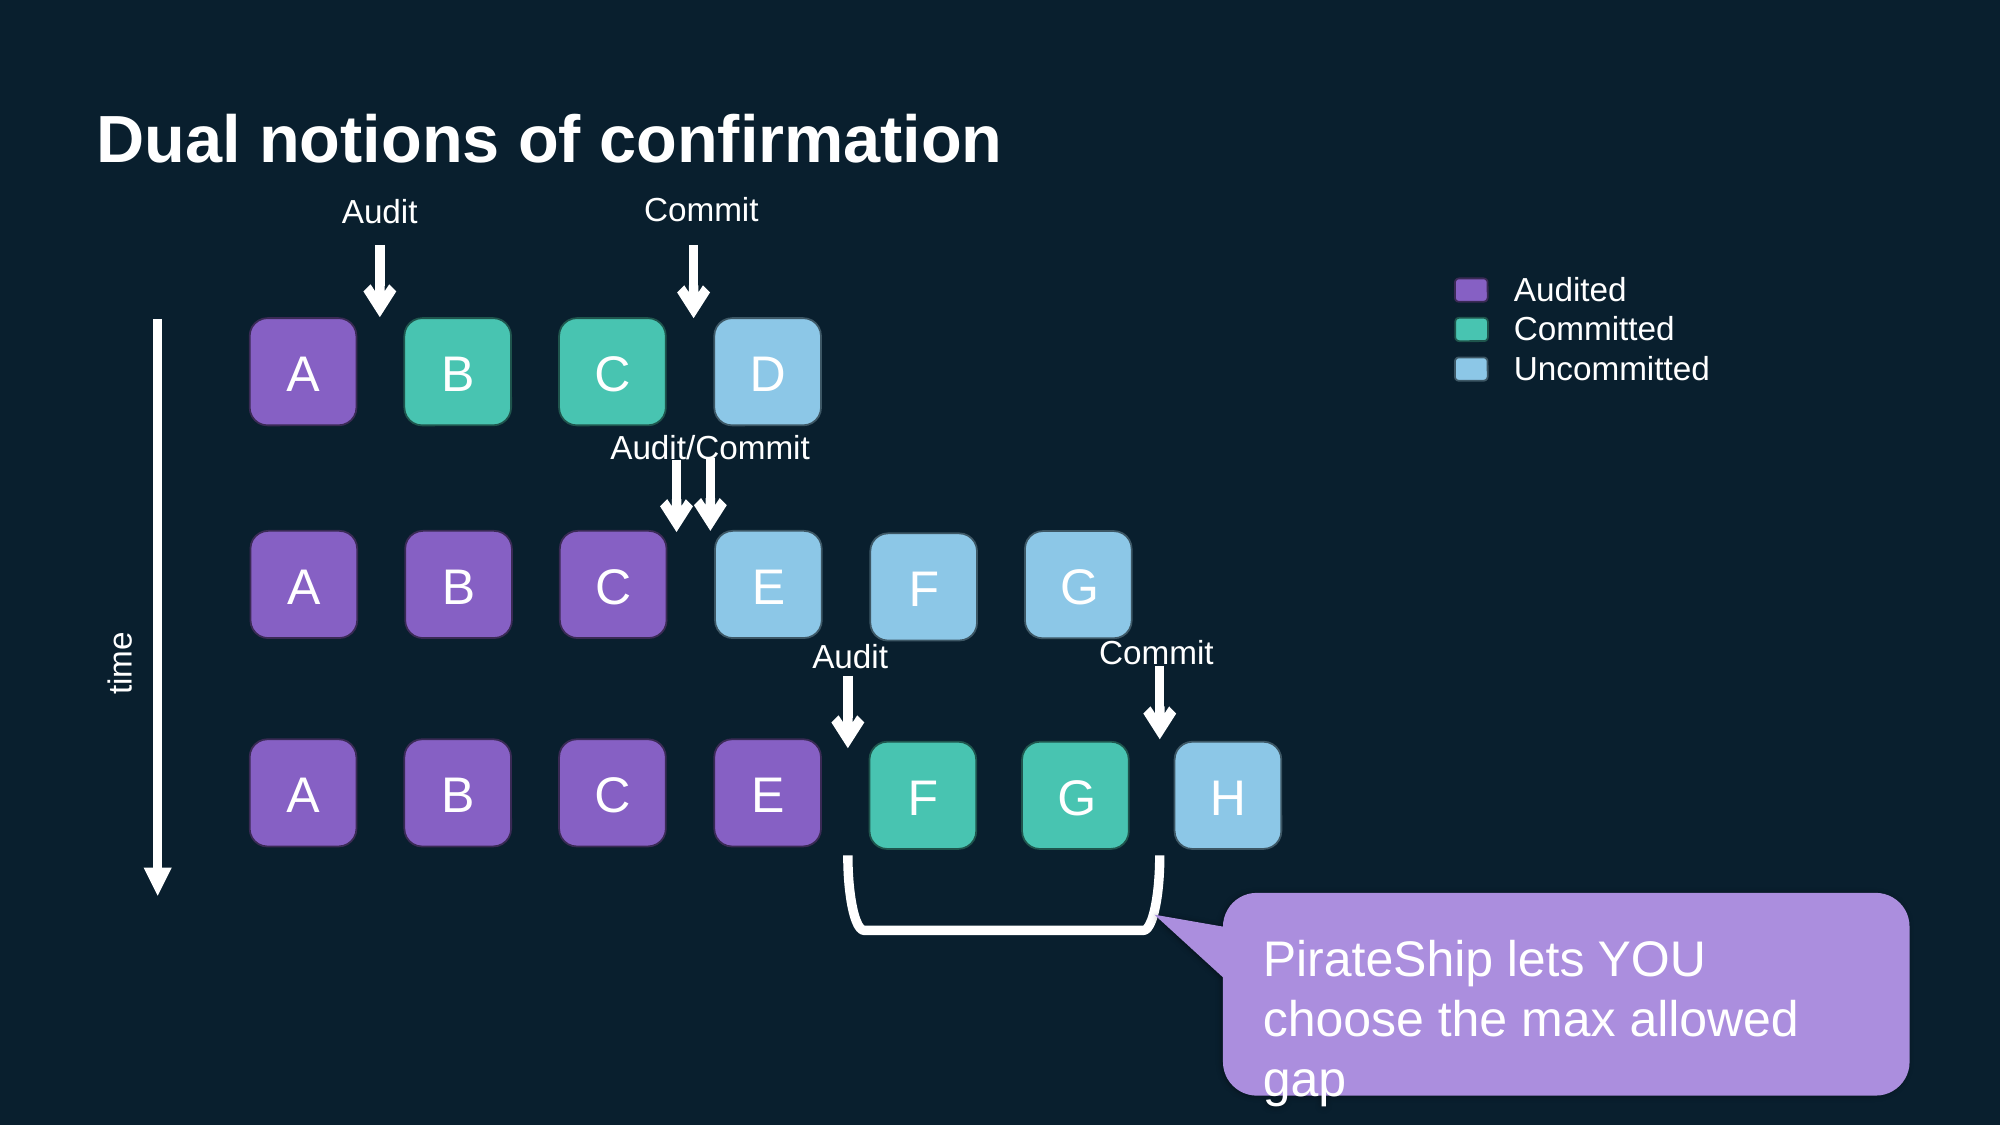

# Dual notions of confirmation
Commit
Audit
Audited
Committed
Uncommitted

A
B
C
D

Audit/Commit
A
B
C
E
G
F
time
Commit
Audit

A
B
C
E
F
G
H
PirateShip lets YOU choose the max allowed gap